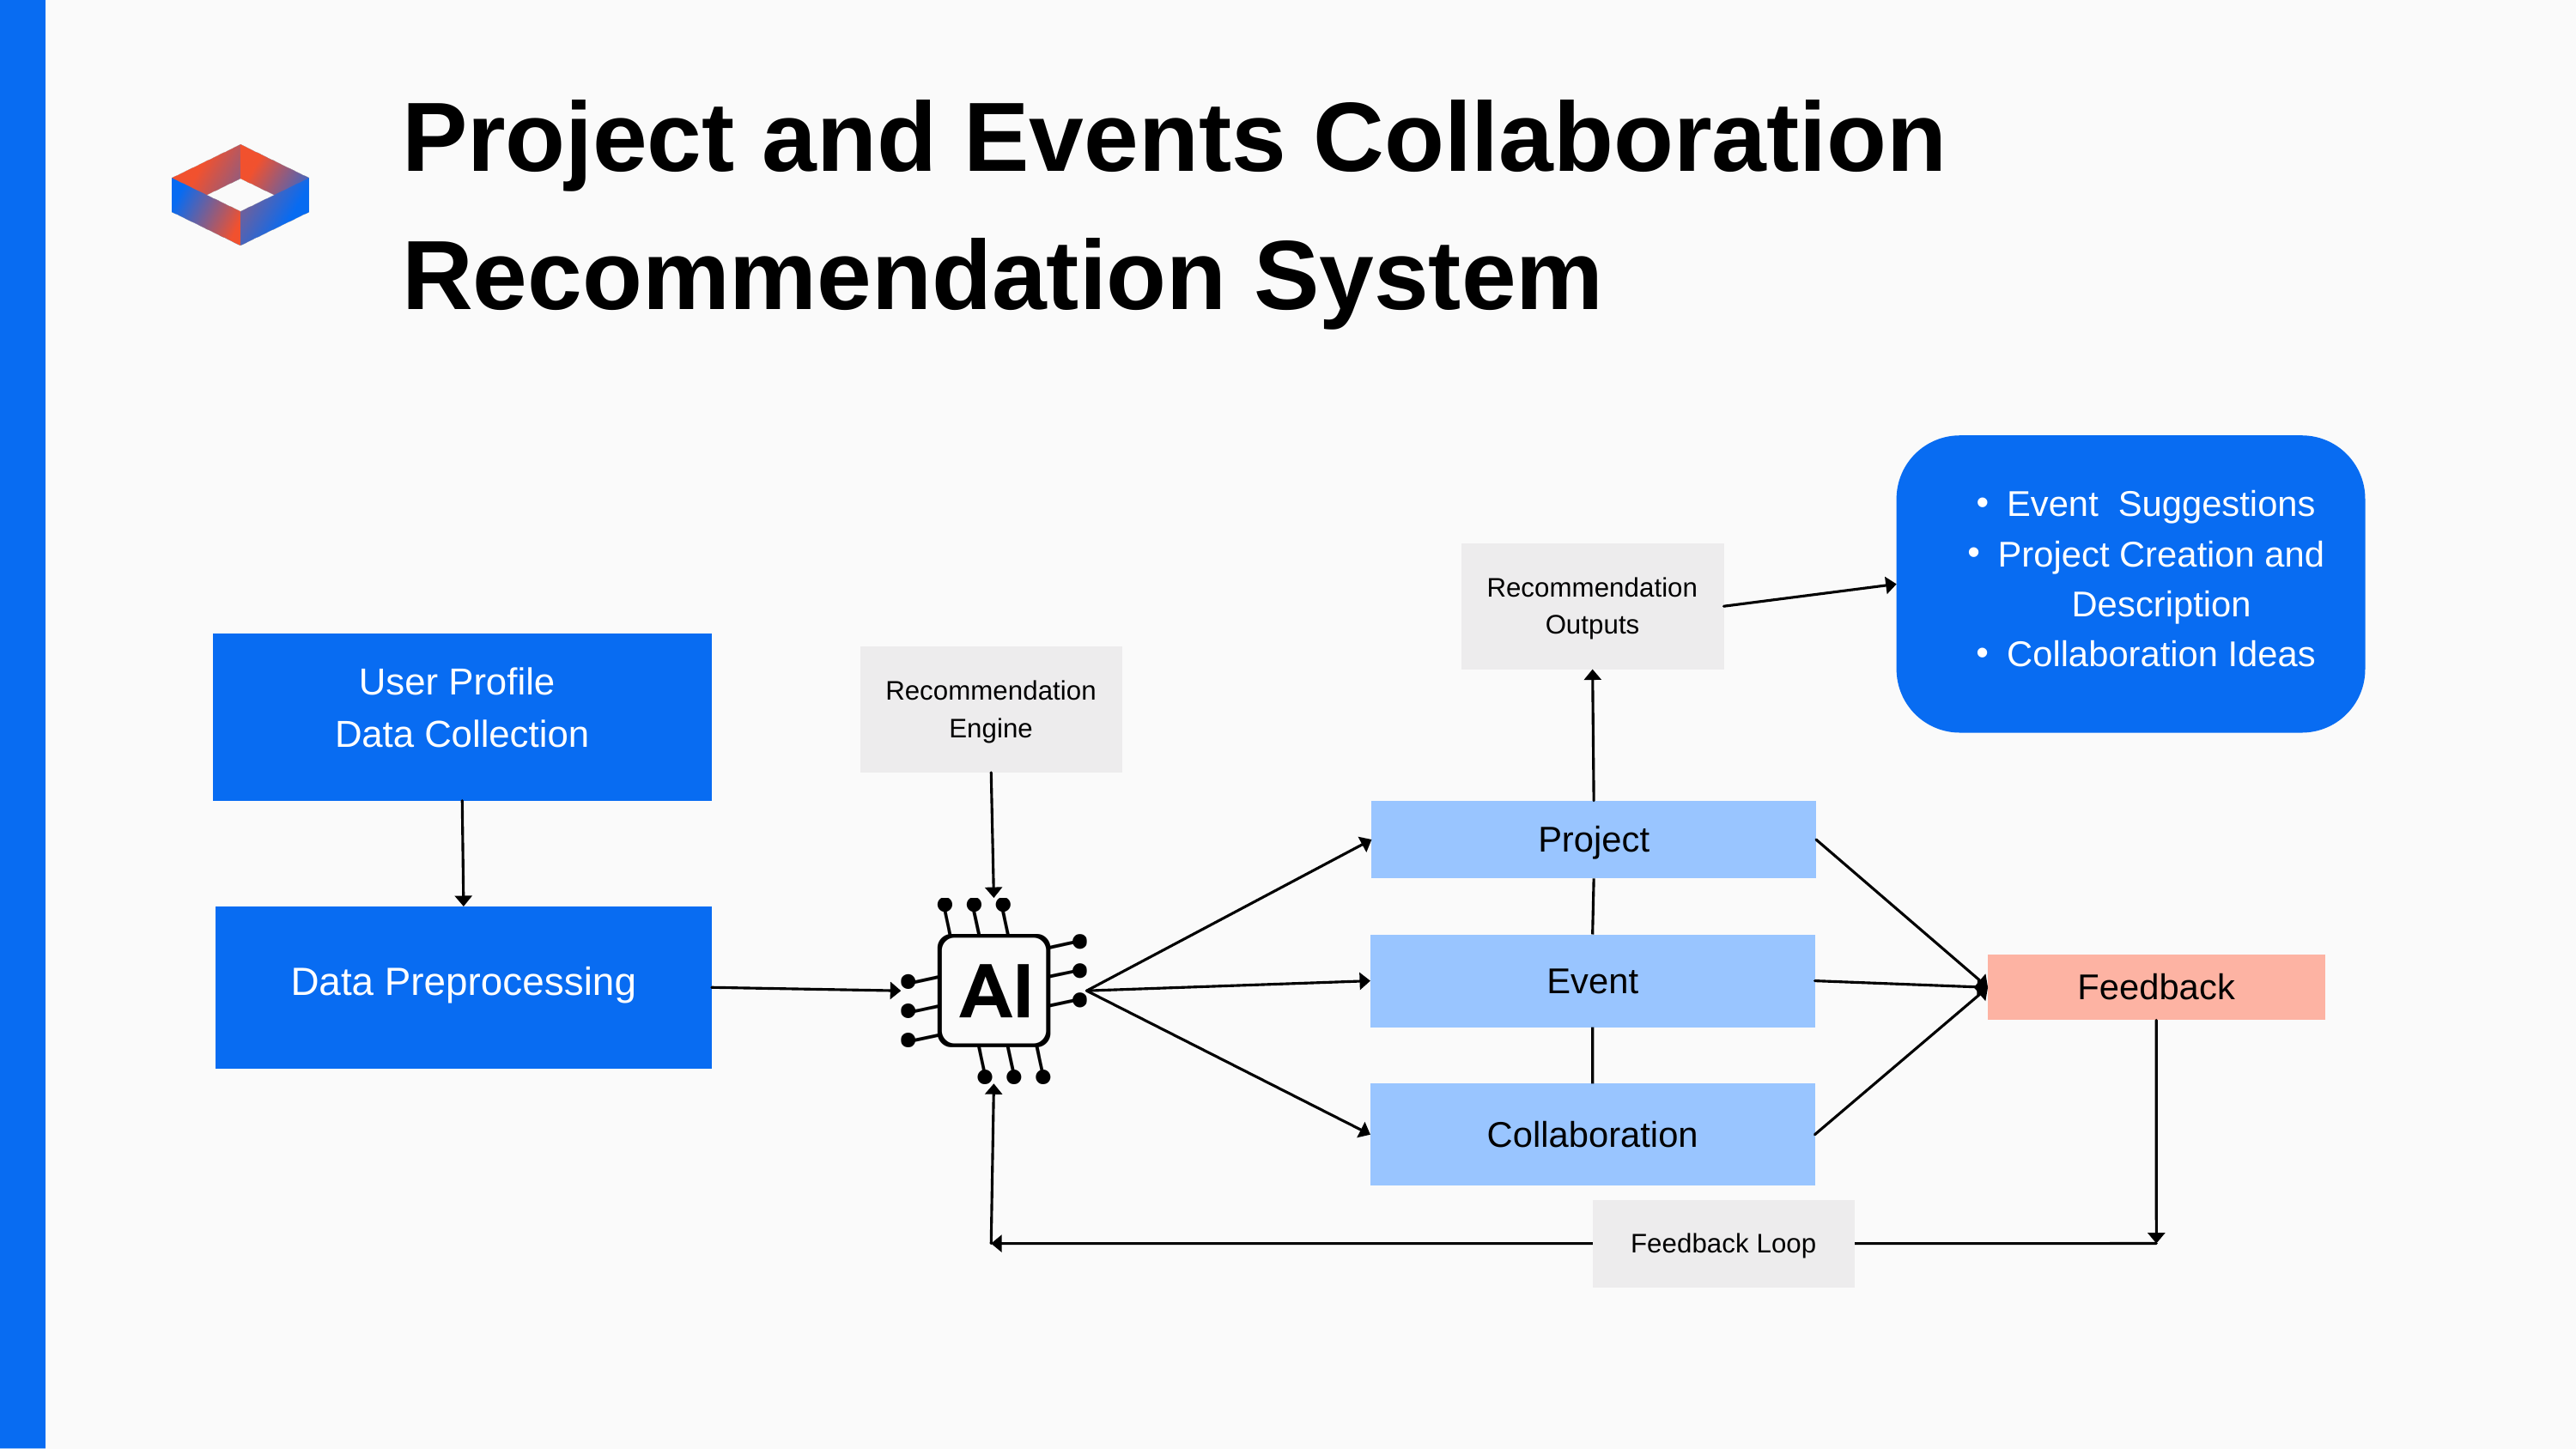

Project and Events Collaboration Recommendation System

Event  Suggestions
Project Creation and Description
Collaboration Ideas

Recommendation Outputs

User Profile
Data Collection

Recommendation Engine

Project

Data Preprocessing

Event

Feedback

Collaboration

Feedback Loop